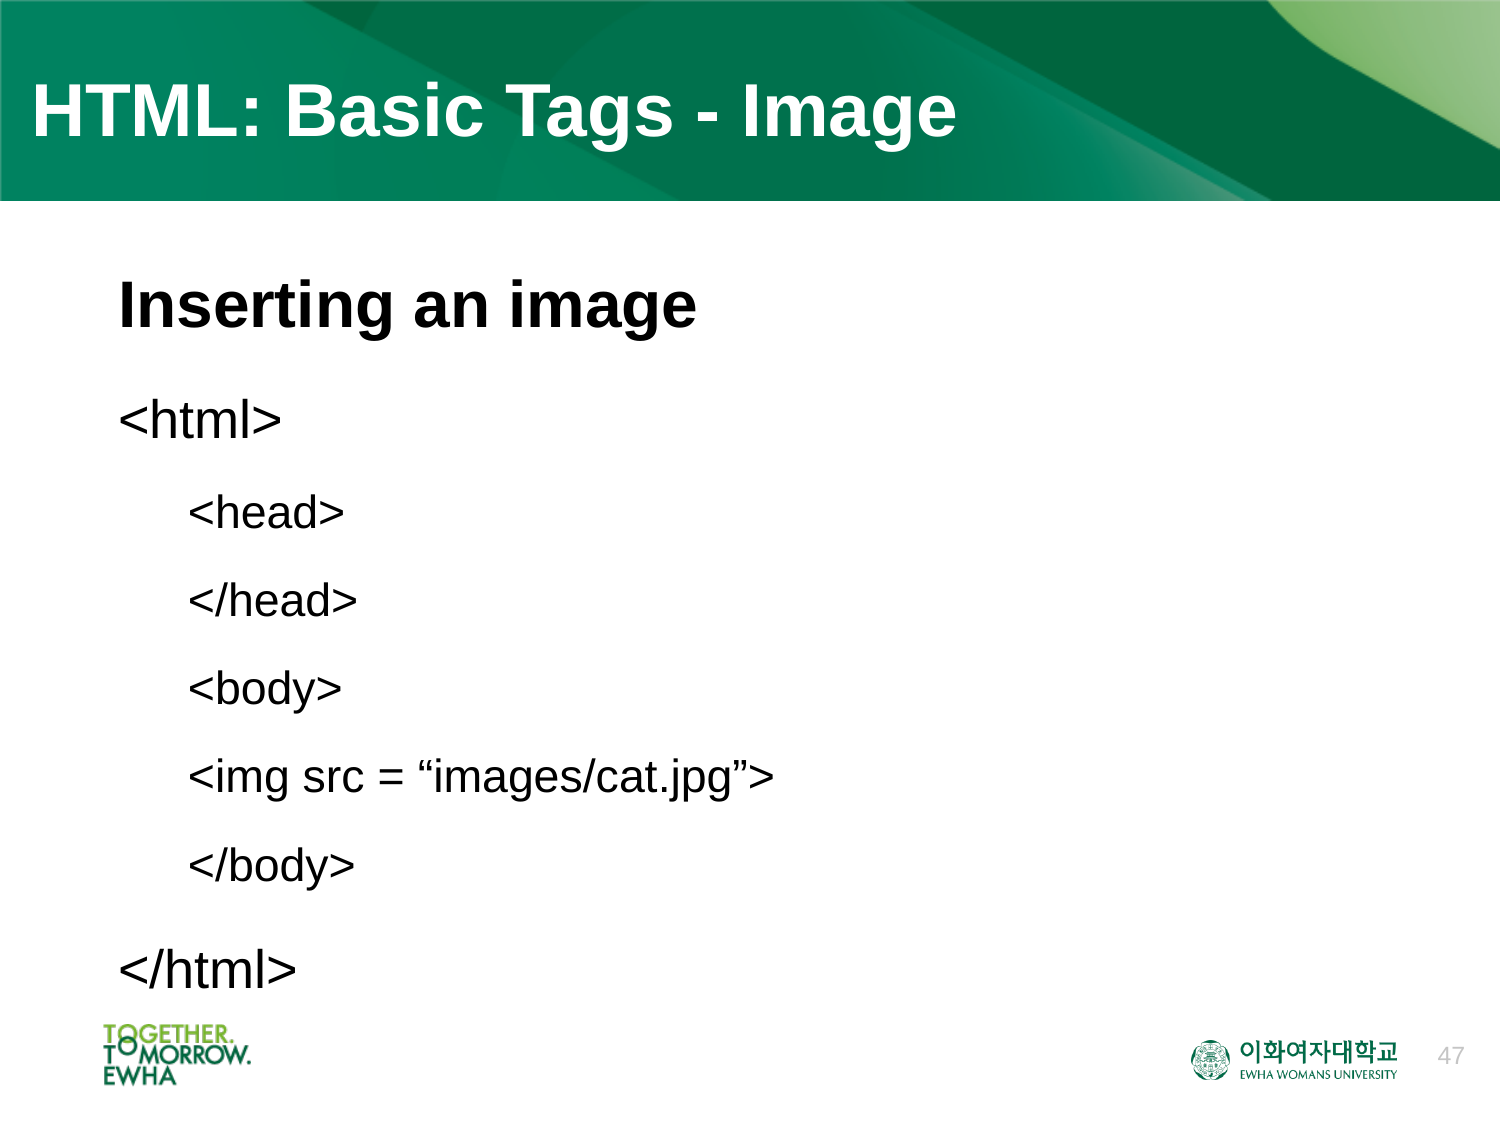

# HTML: Basic Tags - Image
Inserting an image
<html>
<head>
</head>
<body>
	<img src = “images/cat.jpg”>
</body>
</html>
47